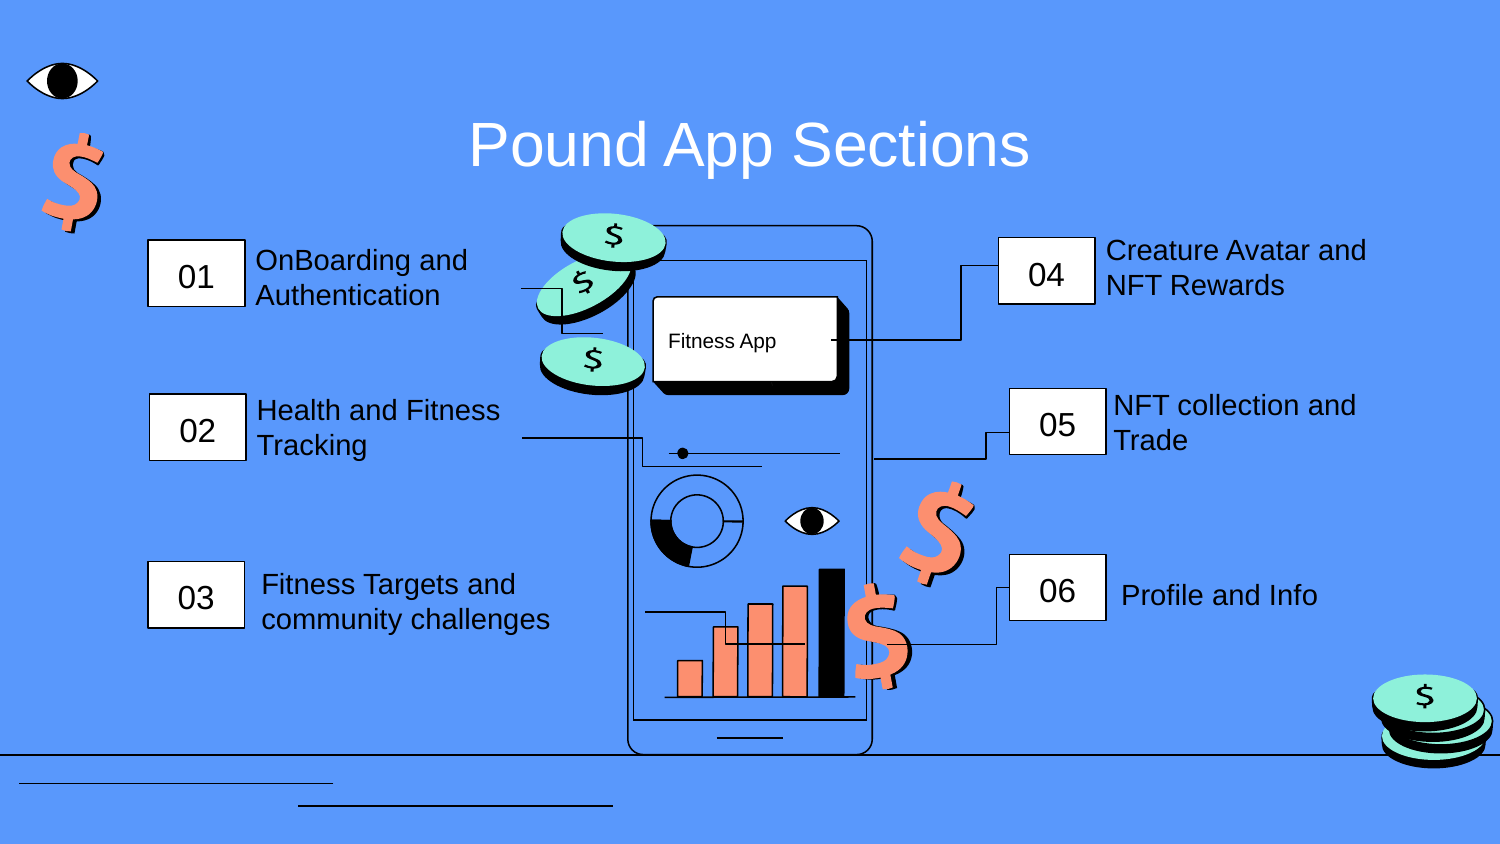

# Pound App Sections

Creature Avatar and NFT Rewards

Fitness App

04
01
OnBoarding and Authentication

05
02
NFT collection and Trade
Health and Fitness Tracking

Profile and Info
06
03
Fitness Targets and community challenges